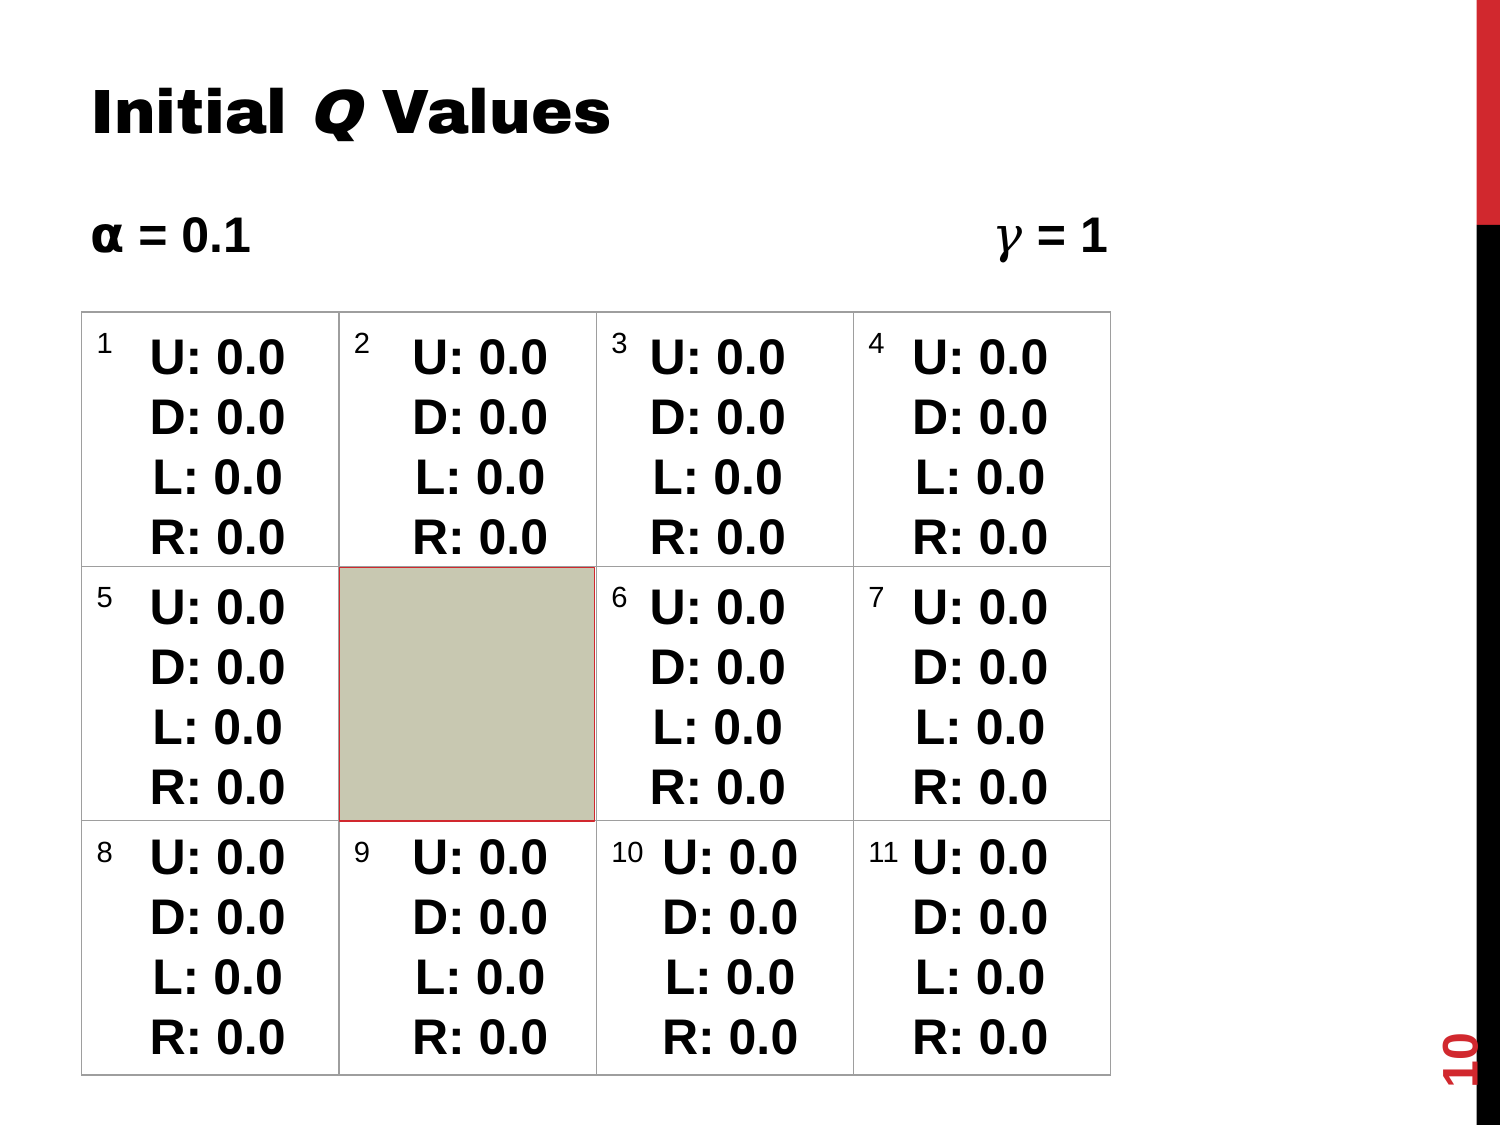

# Initial Q Values
⍺ = 0.1                                                     𝛾 = 1

U: 0.0
D: 0.0
L: 0.0
R: 0.0
U: 0.0
D: 0.0
L: 0.0
R: 0.0
U: 0.0
D: 0.0
L: 0.0
R: 0.0
U: 0.0
D: 0.0
L: 0.0
R: 0.0
| 1 | 2 | 3 | 4 |
| --- | --- | --- | --- |
| 5 |  | 6 | 7 |
| 8 | 9 | 10 | 11 |
U: 0.0
D: 0.0
L: 0.0
R: 0.0
U: 0.0
D: 0.0
L: 0.0
R: 0.0
U: 0.0
D: 0.0
L: 0.0
R: 0.0

U: 0.0
D: 0.0
L: 0.0
R: 0.0
U: 0.0
D: 0.0
L: 0.0
R: 0.0
U: 0.0
D: 0.0
L: 0.0
R: 0.0
U: 0.0
D: 0.0
L: 0.0
R: 0.0
10